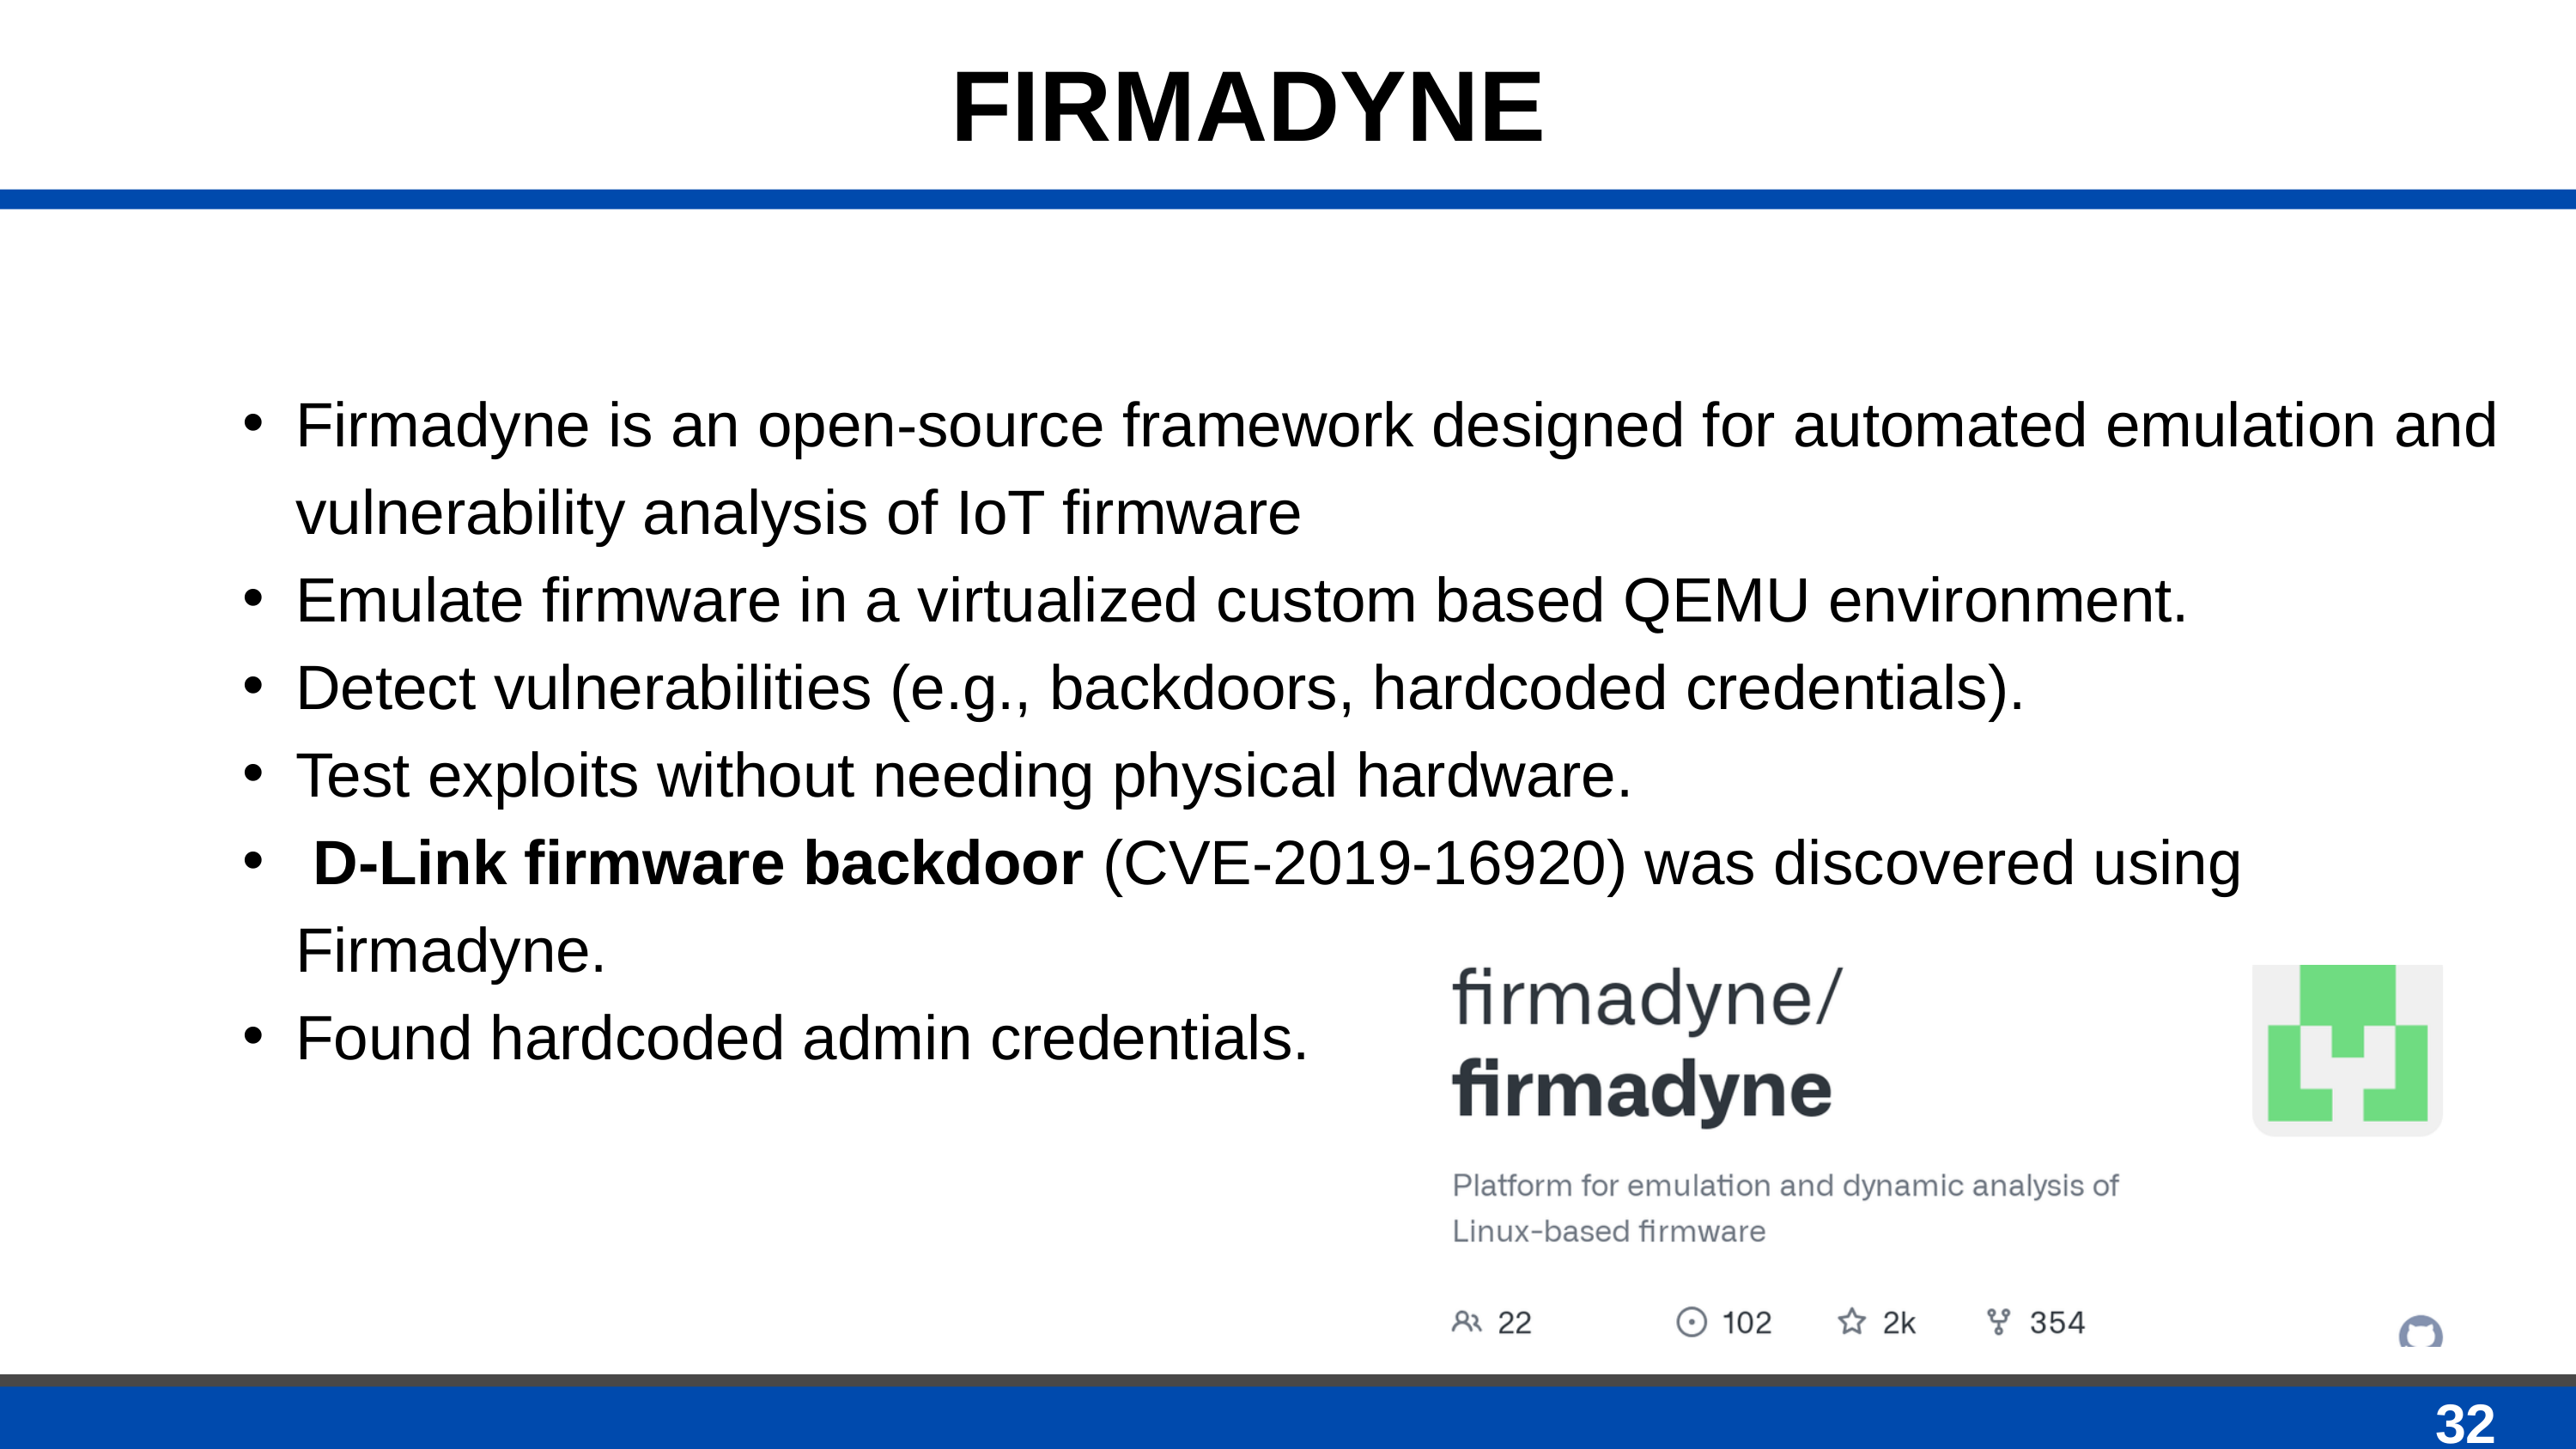

FIRMADYNE

Firmadyne is an open-source framework designed for automated emulation and vulnerability analysis of IoT firmware
Emulate firmware in a virtualized custom based QEMU environment.
Detect vulnerabilities (e.g., backdoors, hardcoded credentials).
Test exploits without needing physical hardware.
 D-Link firmware backdoor (CVE-2019-16920) was discovered using Firmadyne.
Found hardcoded admin credentials.

32